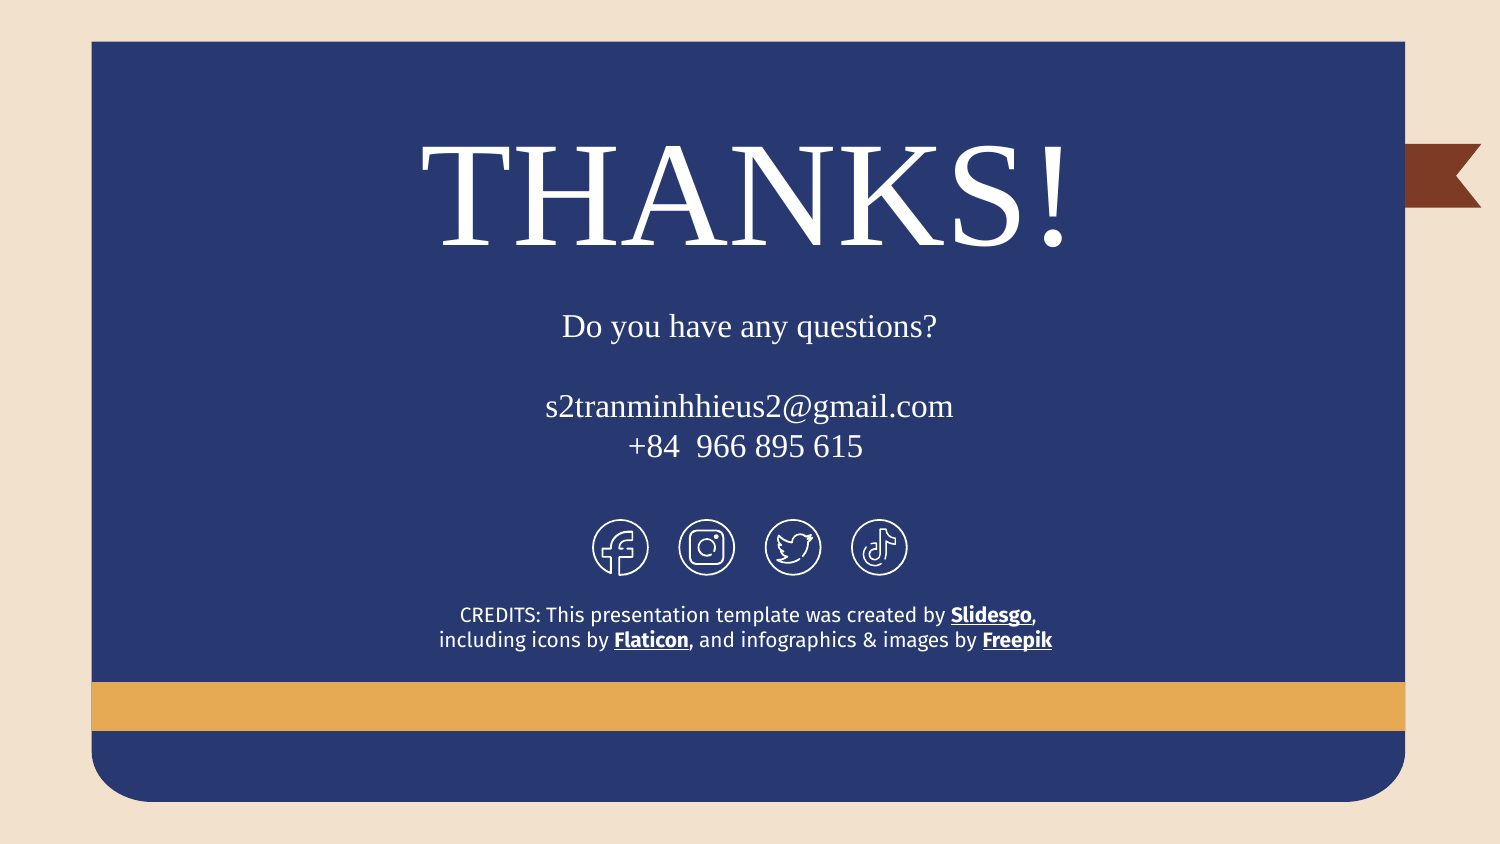

# THANKS!
Do you have any questions?

s2tranminhhieus2@gmail.com
+84  966 895 615